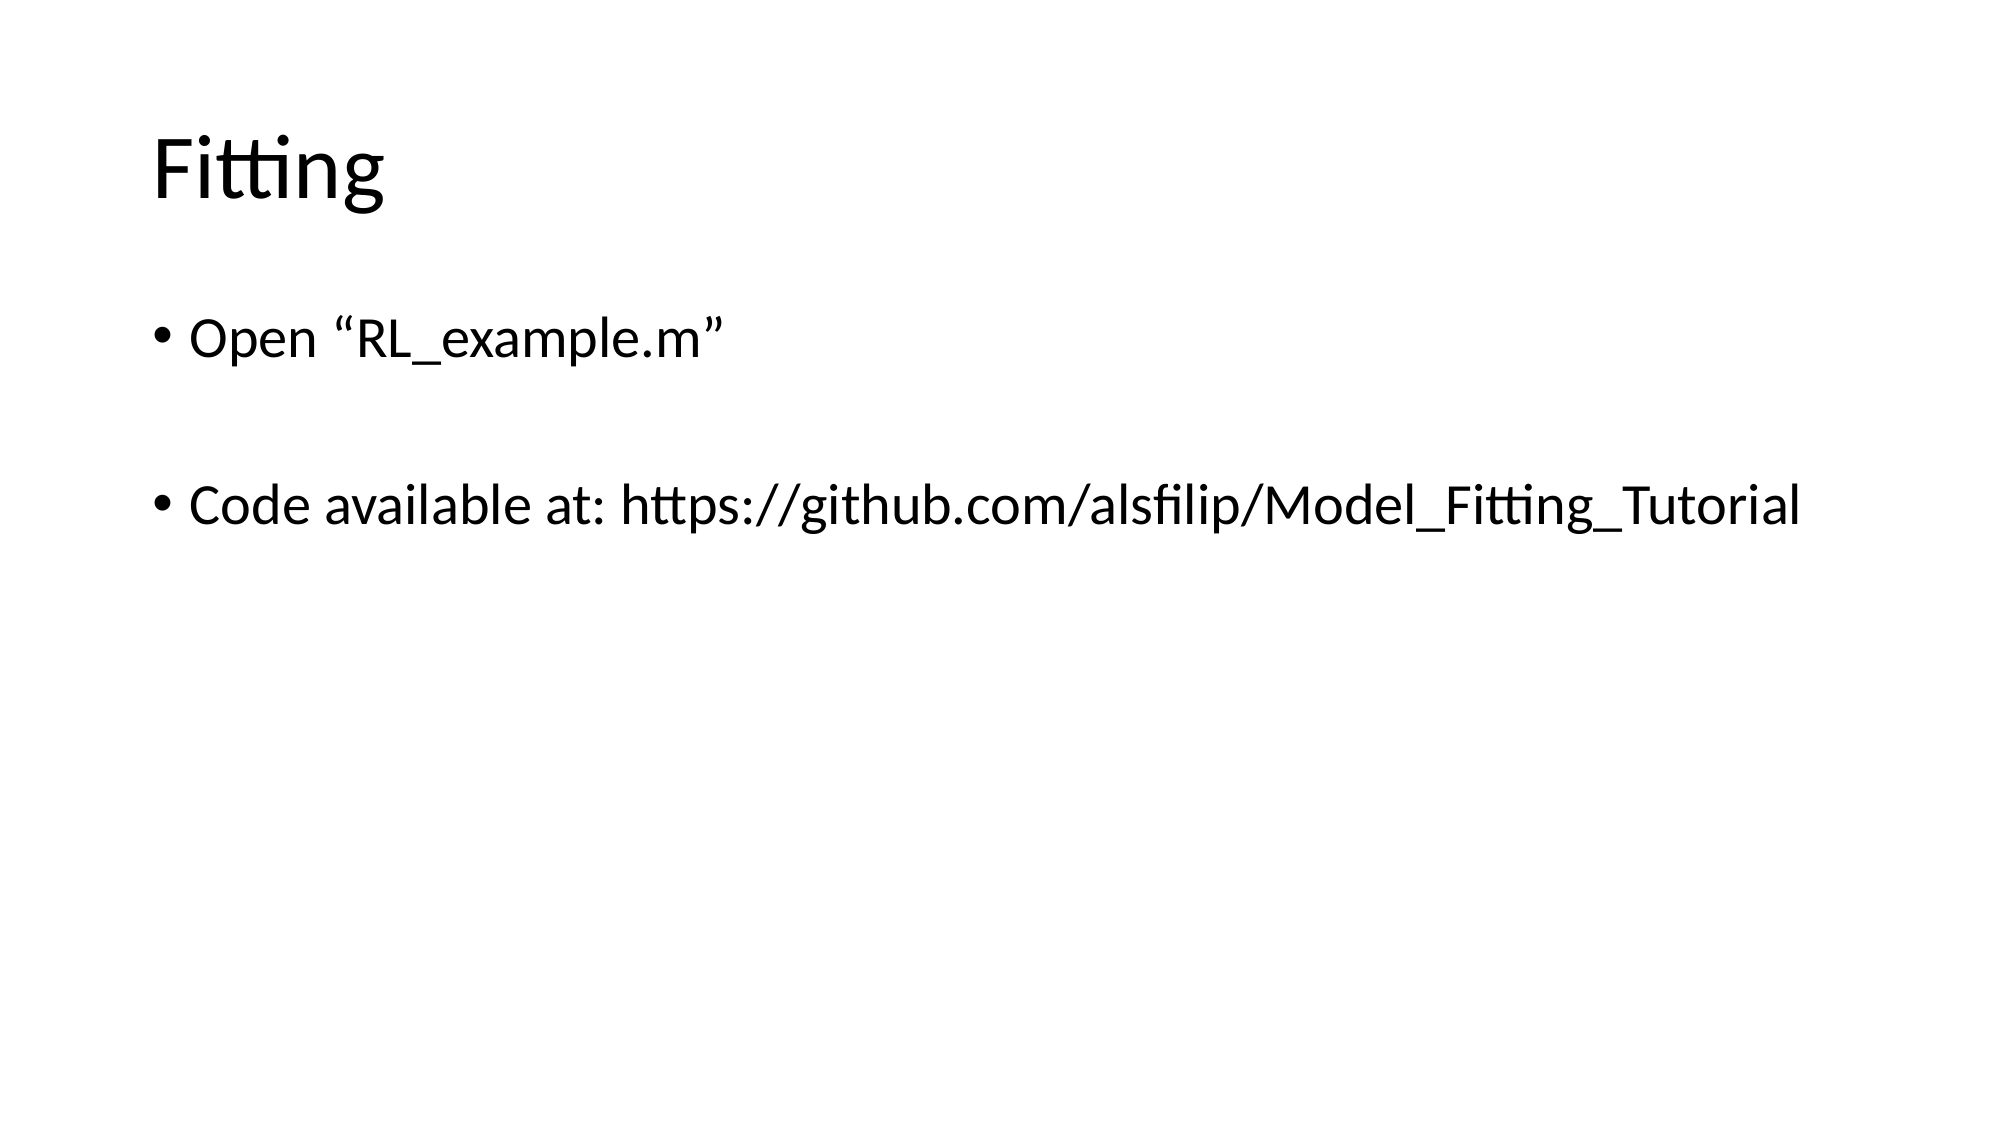

# Fitting
Open “RL_example.m”

Code available at: https://github.com/alsfilip/Model_Fitting_Tutorial